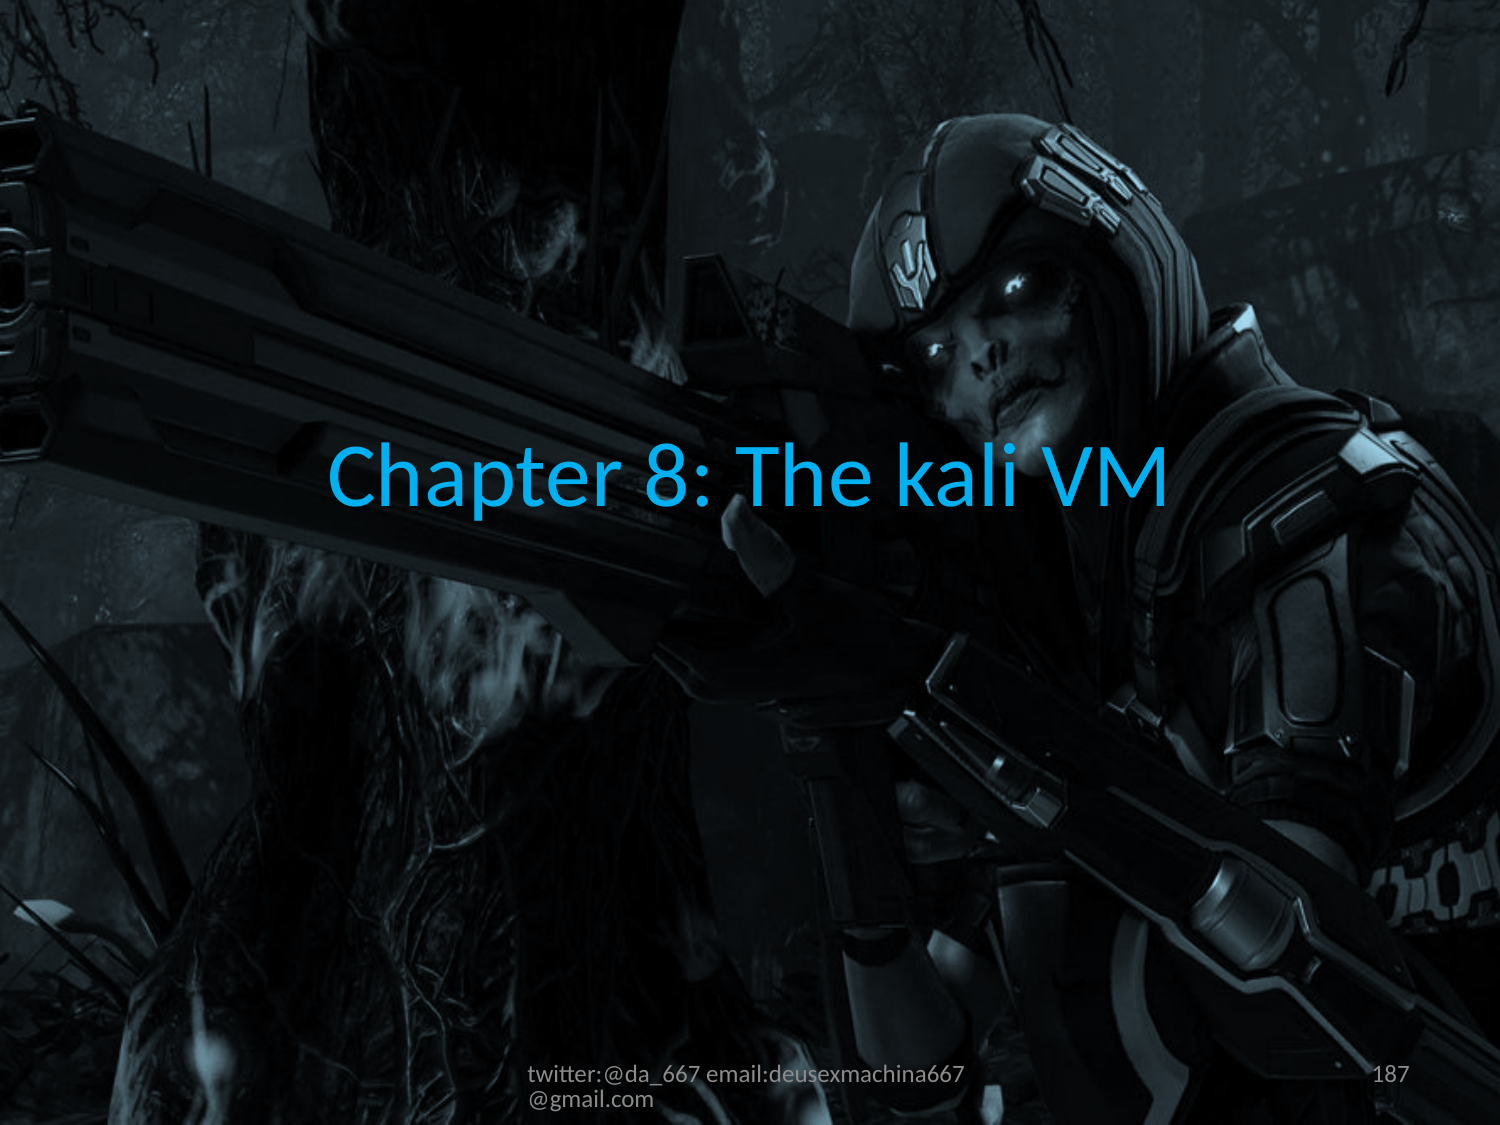

# Chapter 8: The kali VM

twitter:@da_667 email:deusexmachina667@gmail.com
187